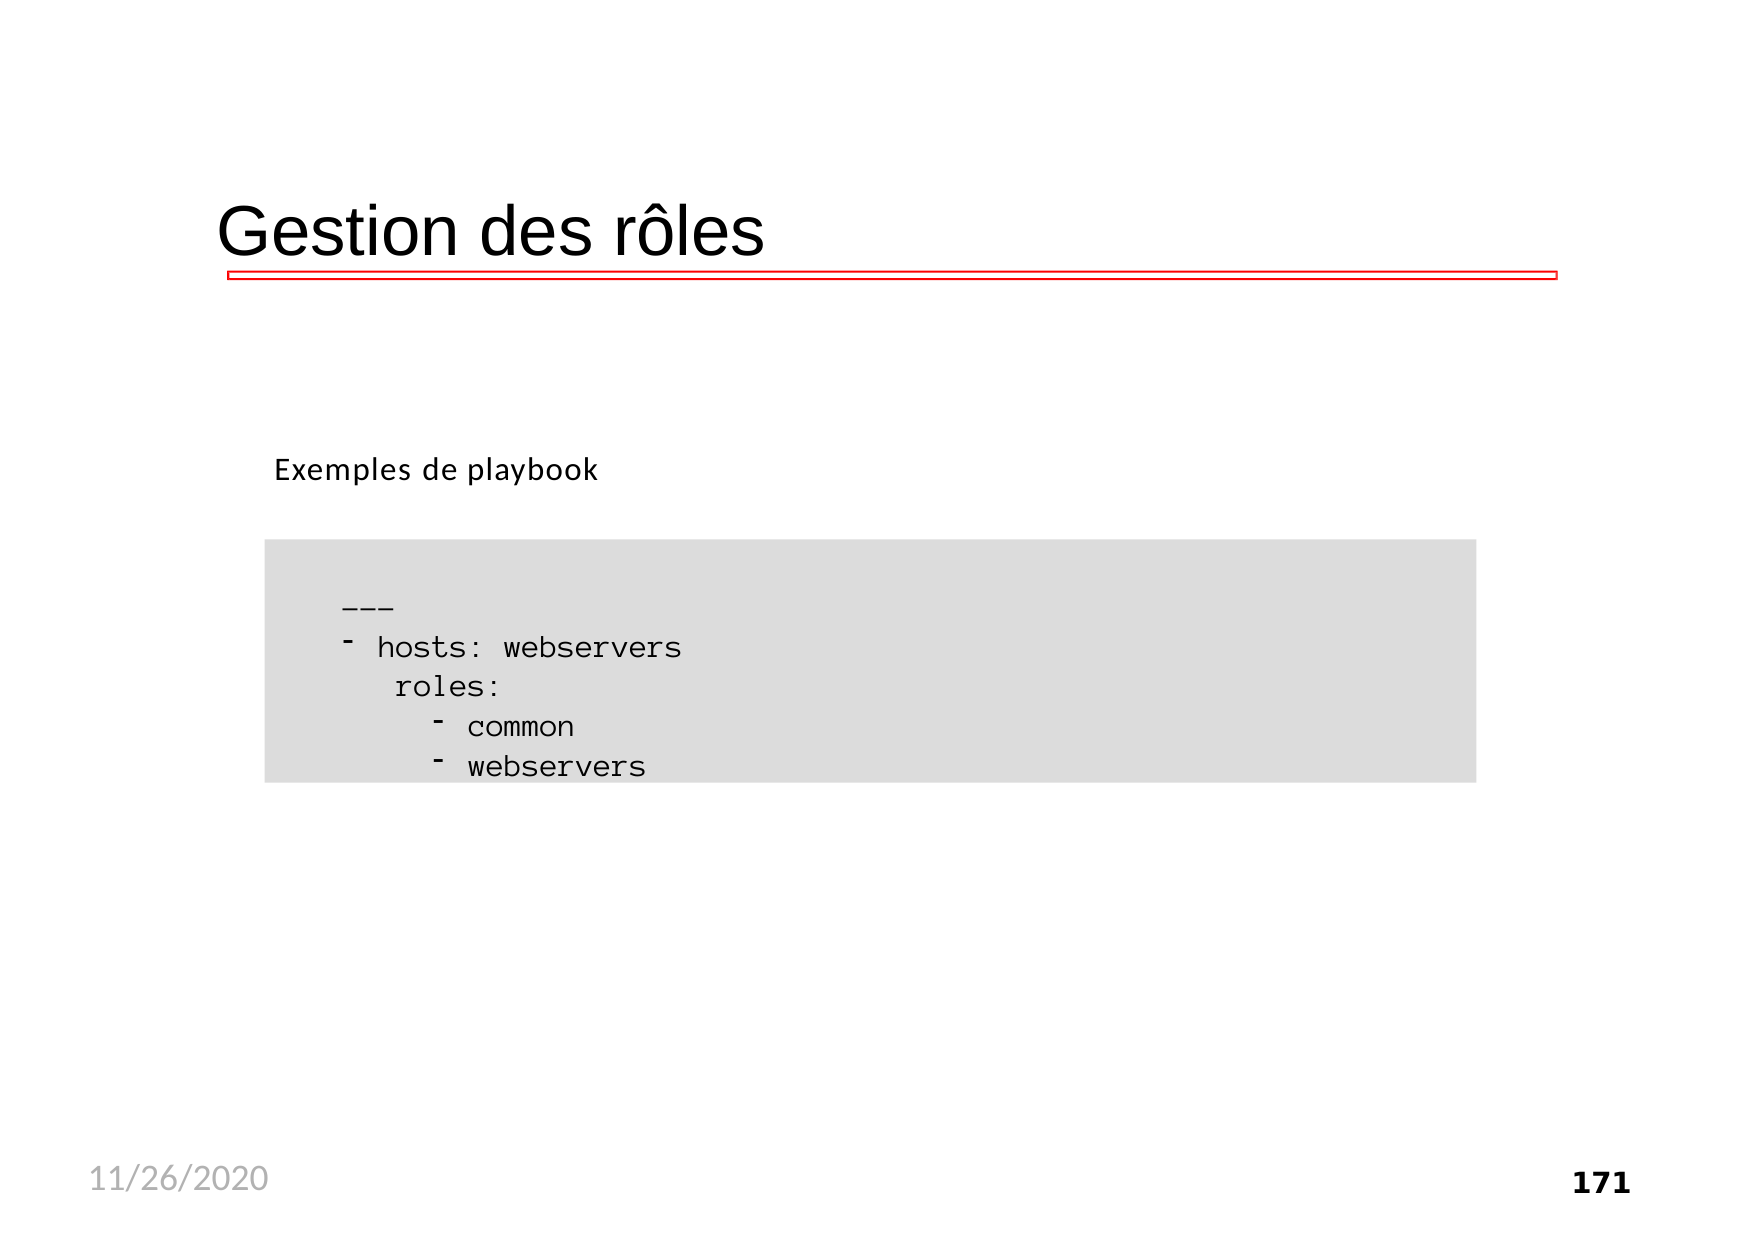

# Gestion des rôles
Exemples de playbook

---
hosts: webservers  roles:
common
webservers
11/26/2020
171